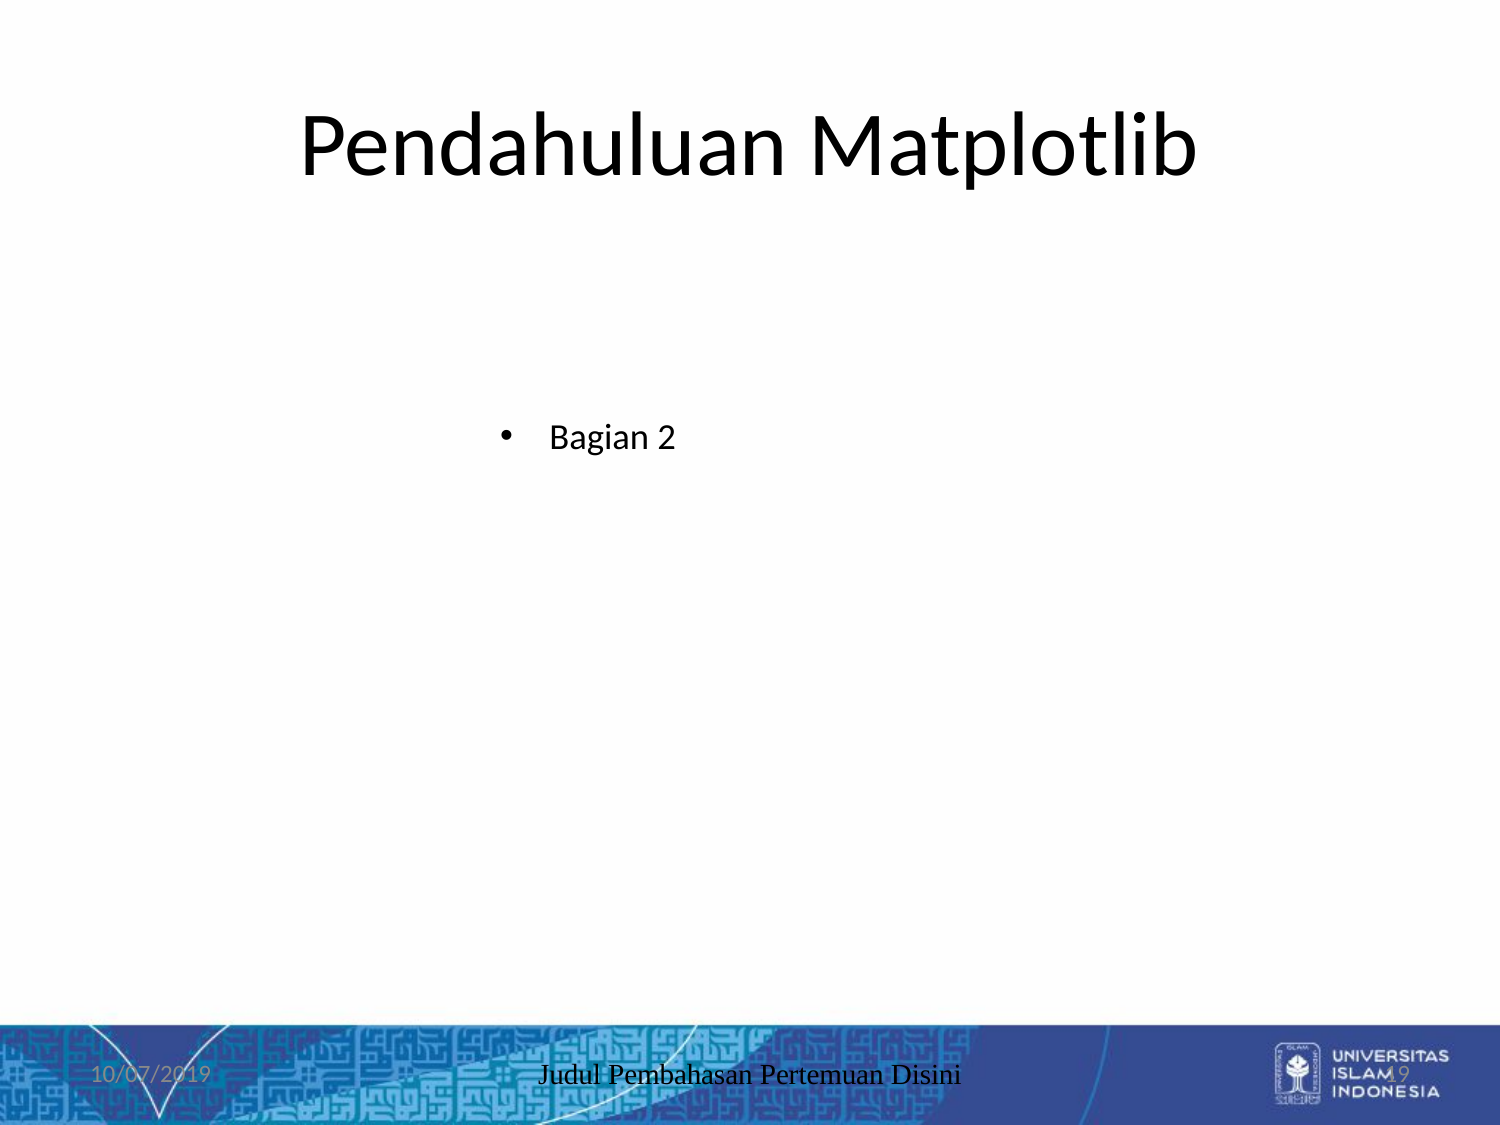

# Pendahuluan Matplotlib
Bagian 2
10/07/2019
Judul Pembahasan Pertemuan Disini
19